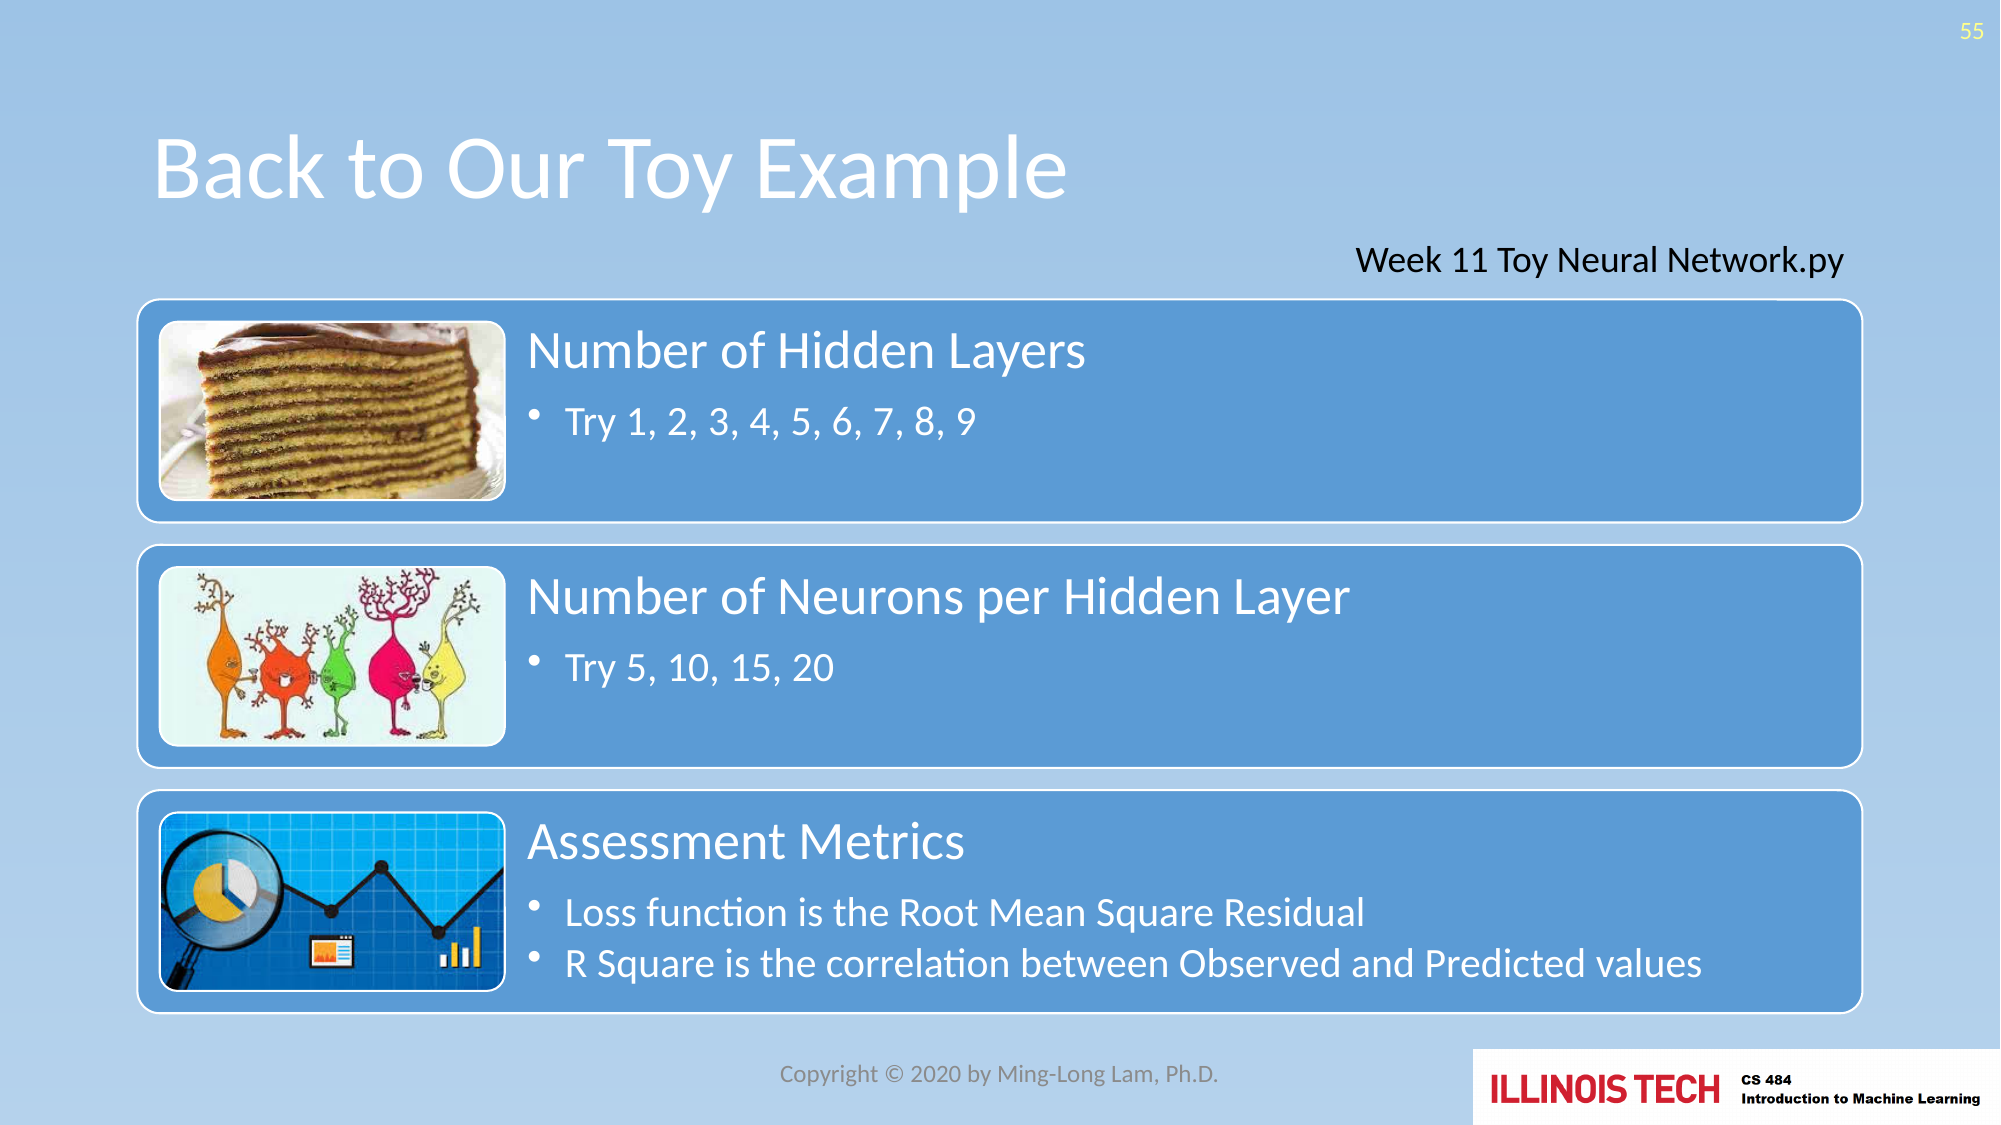

55
# Back to Our Toy Example
Week 11 Toy Neural Network.py
Number of Hidden Layers
Try 1, 2, 3, 4, 5, 6, 7, 8, 9
Number of Neurons per Hidden Layer
Try 5, 10, 15, 20
Assessment Metrics
Loss function is the Root Mean Square Residual
R Square is the correlation between Observed and Predicted values
Copyright © 2020 by Ming-Long Lam, Ph.D.